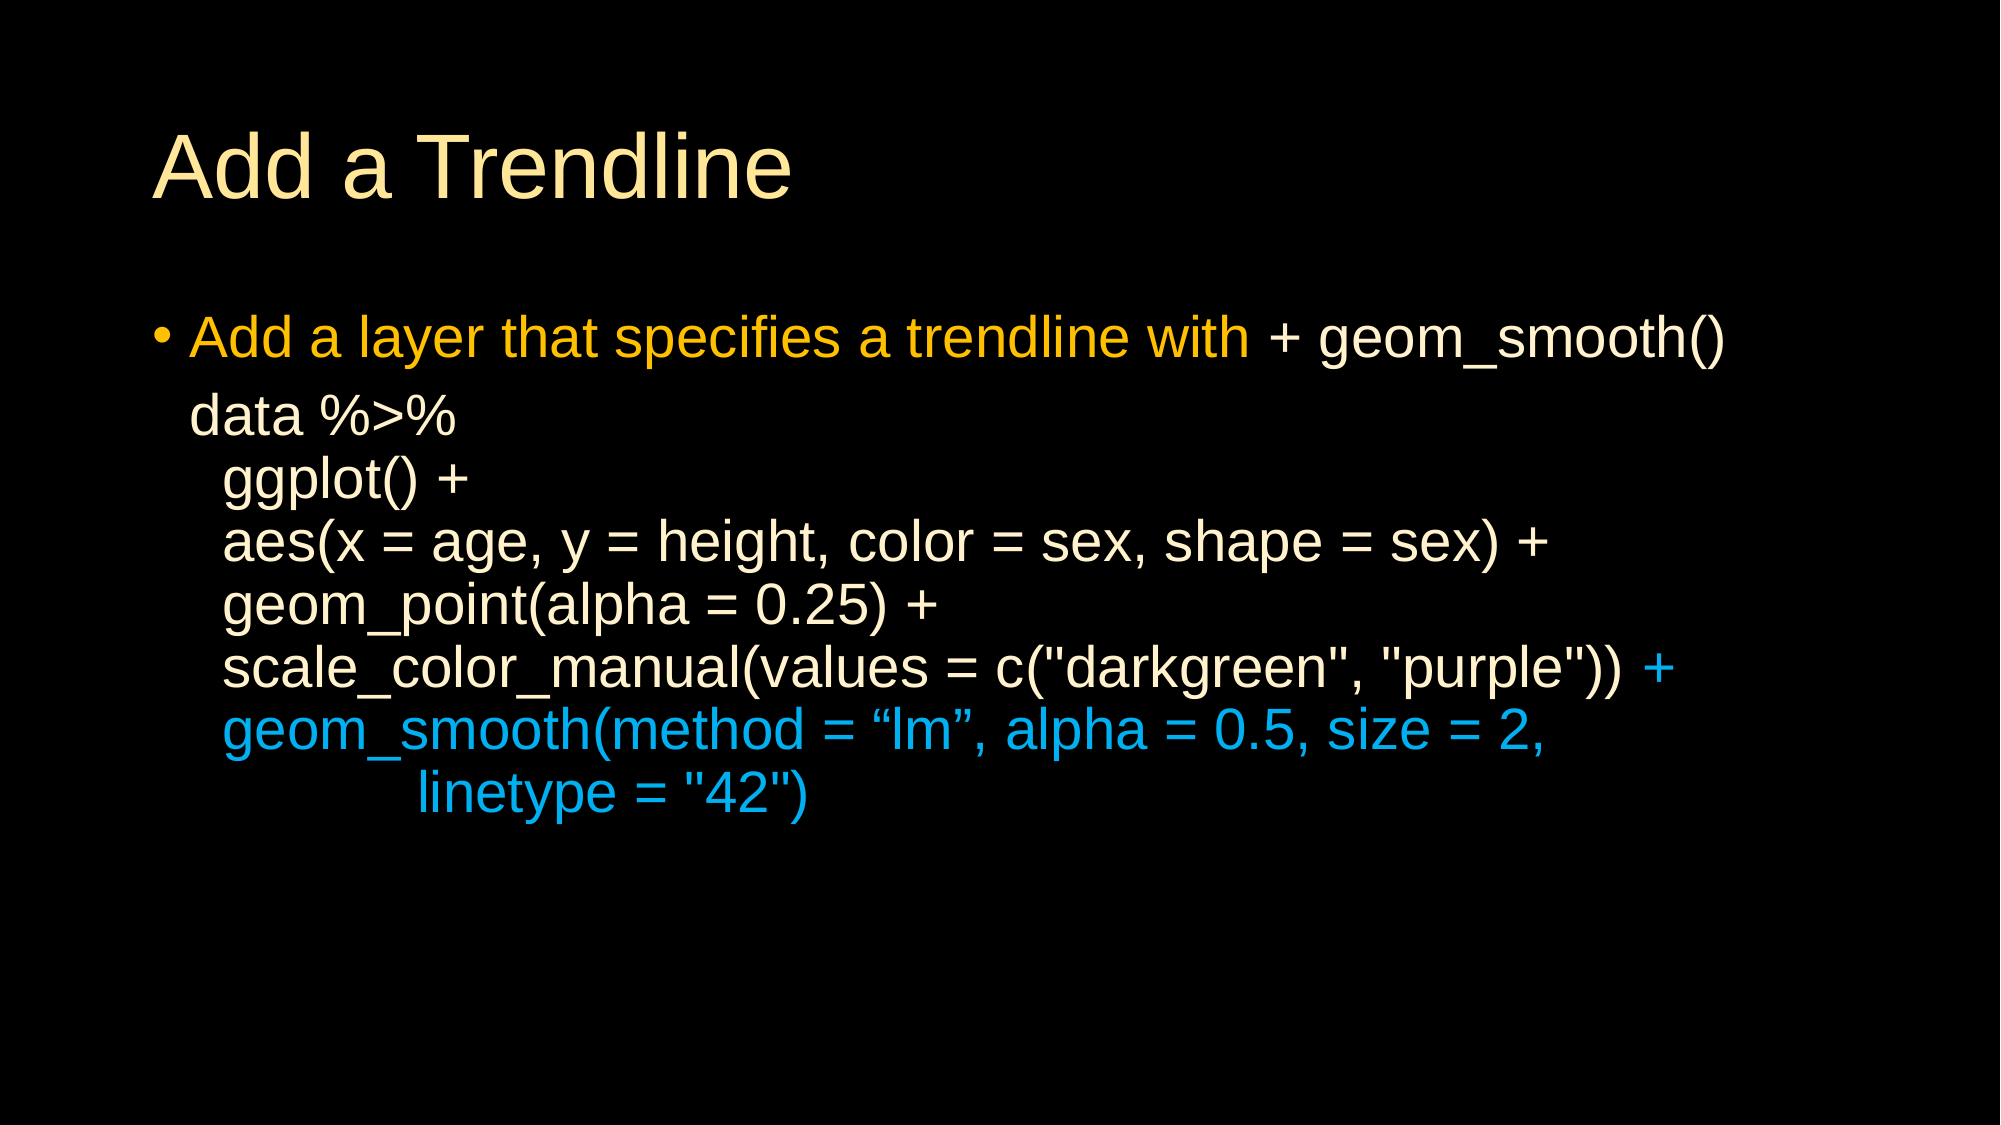

# Add a Trendline
Add a layer that specifies a trendline with + geom_smooth()
data %>%
  ggplot() +
  aes(x = age, y = height, color = sex, shape = sex) +
  geom_point(alpha = 0.25) +
  scale_color_manual(values = c("darkgreen", "purple")) +
  geom_smooth(method = “lm”, alpha = 0.5, size = 2,
              linetype = "42")